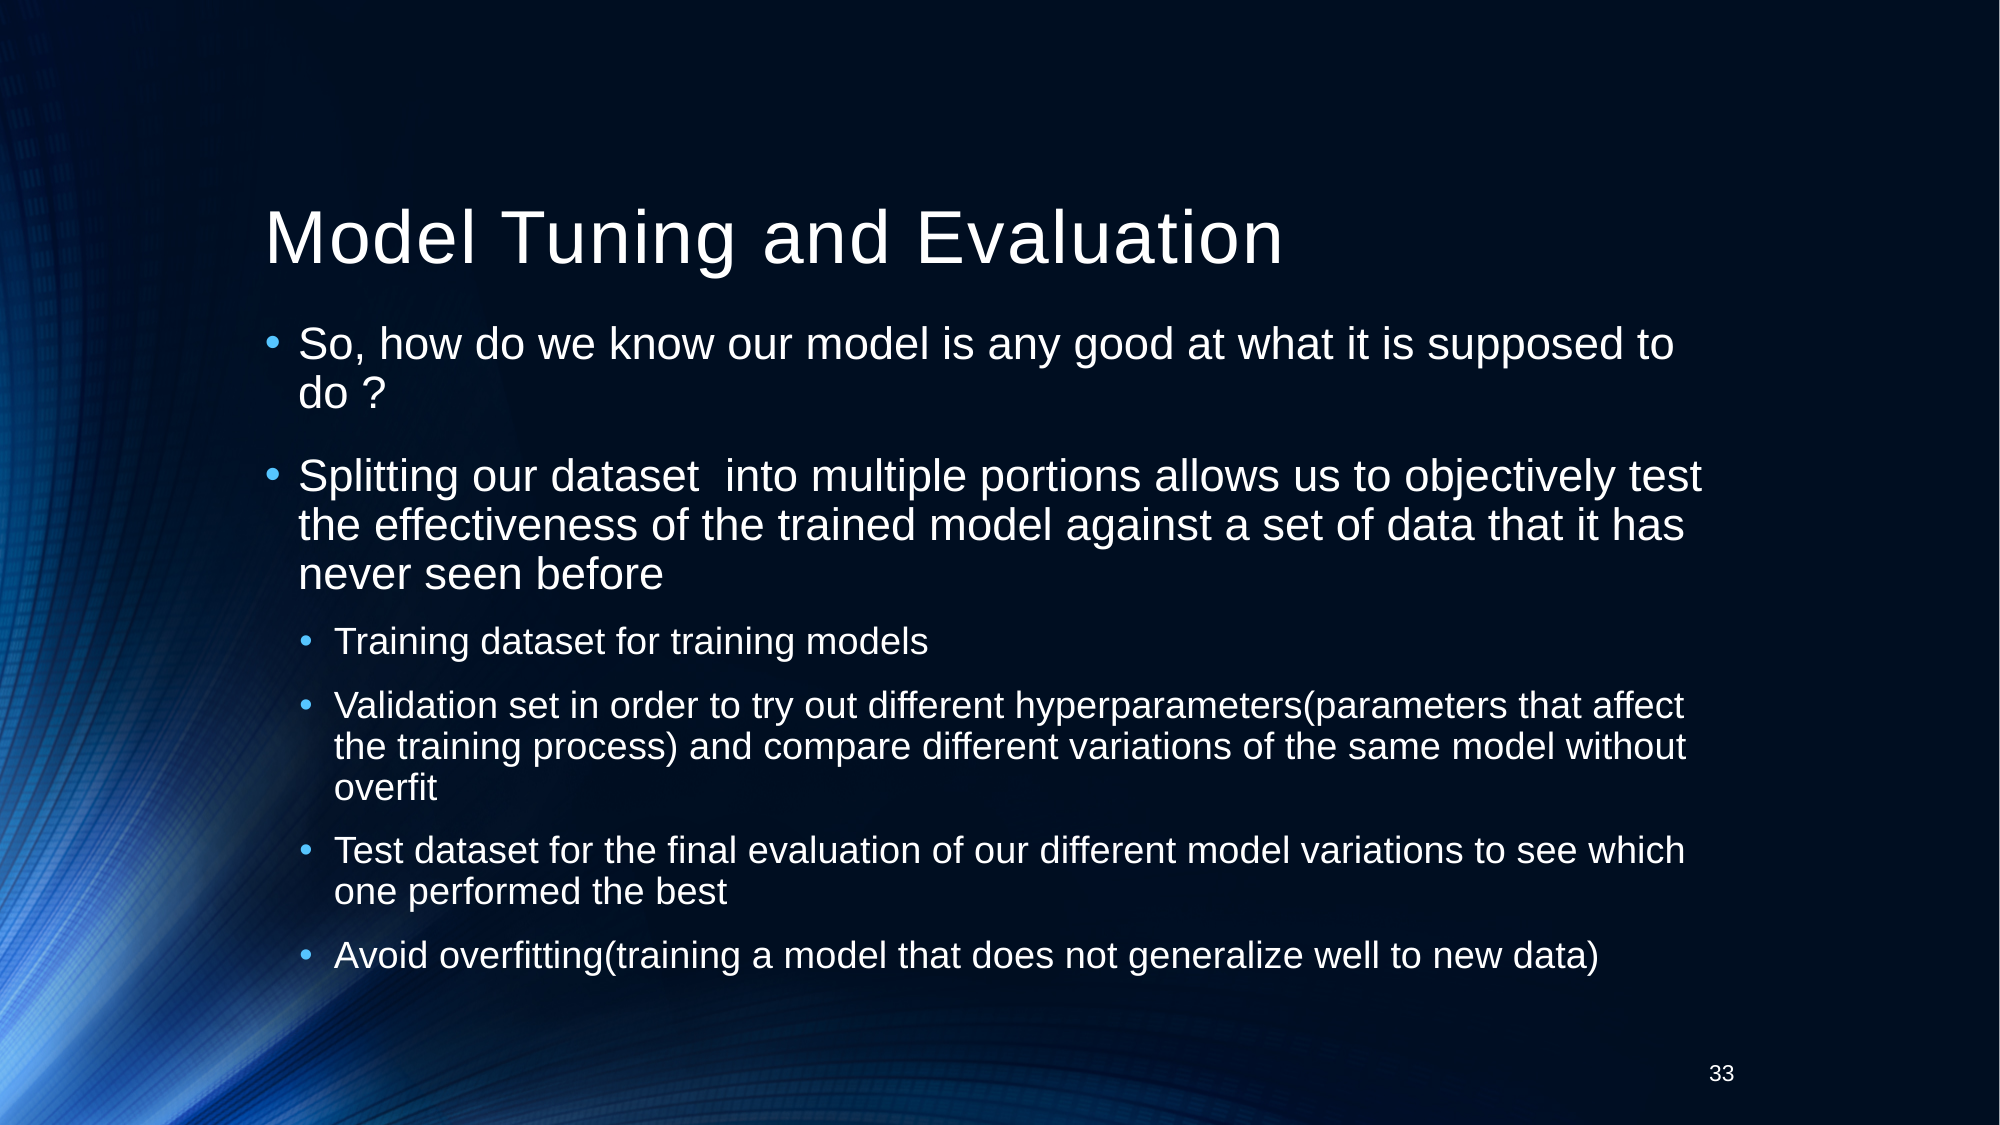

# Model Tuning and Evaluation
So, how do we know our model is any good at what it is supposed to do ?
Splitting our dataset  into multiple portions allows us to objectively test the effectiveness of the trained model against a set of data that it has never seen before
Training dataset for training models
Validation set in order to try out different hyperparameters(parameters that affect the training process) and compare different variations of the same model without overfit
Test dataset for the final evaluation of our different model variations to see which one performed the best
Avoid overfitting(training a model that does not generalize well to new data)

33